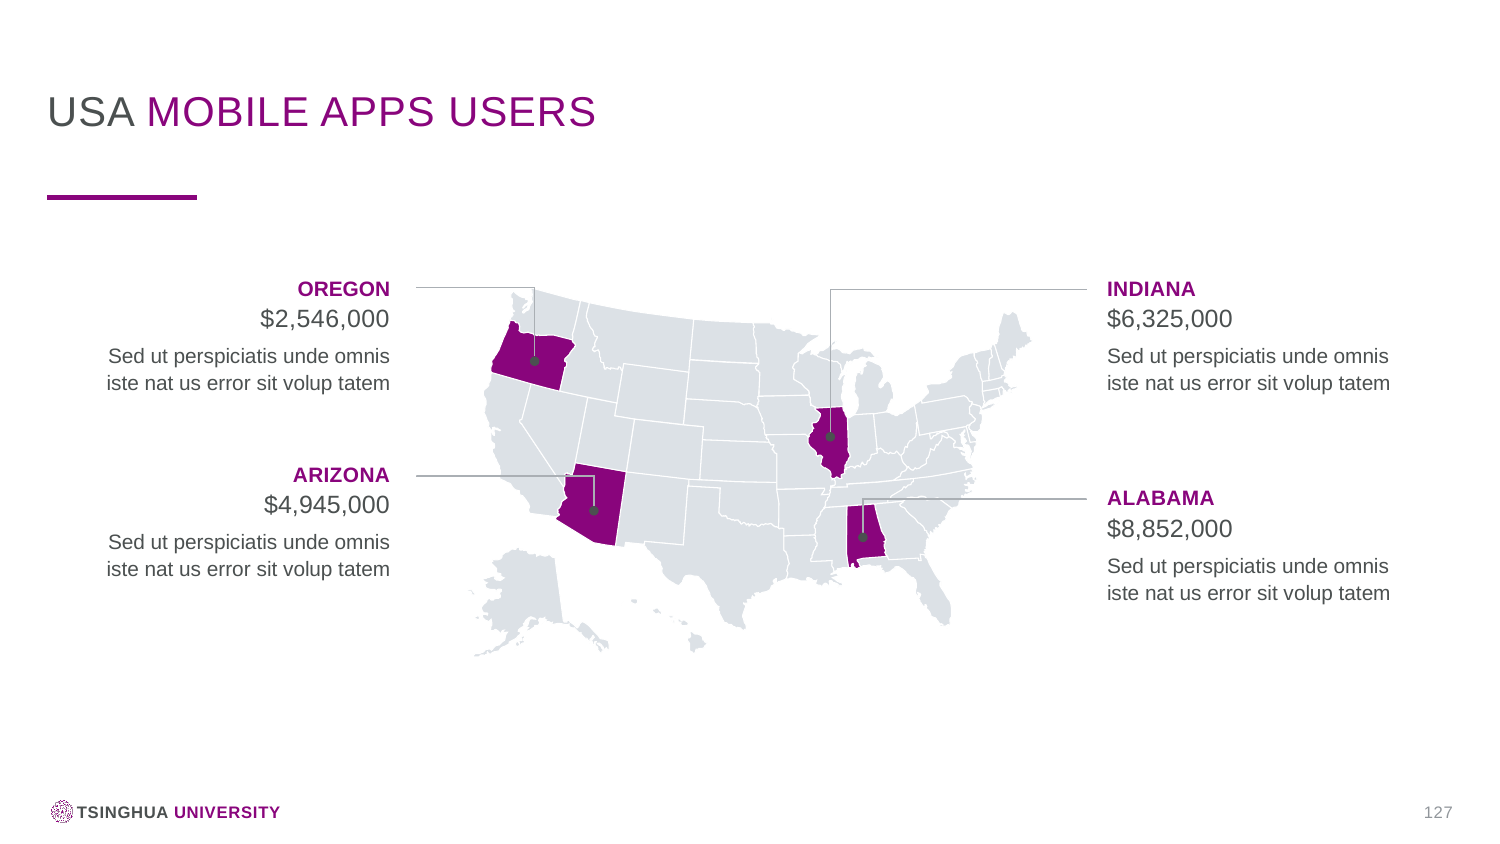

Usa Mobile Apps Users

OREGON
INDIANA

$2,546,000
$6,325,000
Sed ut perspiciatis unde omnis iste nat us error sit volup tatem
Sed ut perspiciatis unde omnis iste nat us error sit volup tatem

ARIZONA
ALABAMA
$4,945,000

$8,852,000
Sed ut perspiciatis unde omnis iste nat us error sit volup tatem

Sed ut perspiciatis unde omnis iste nat us error sit volup tatem